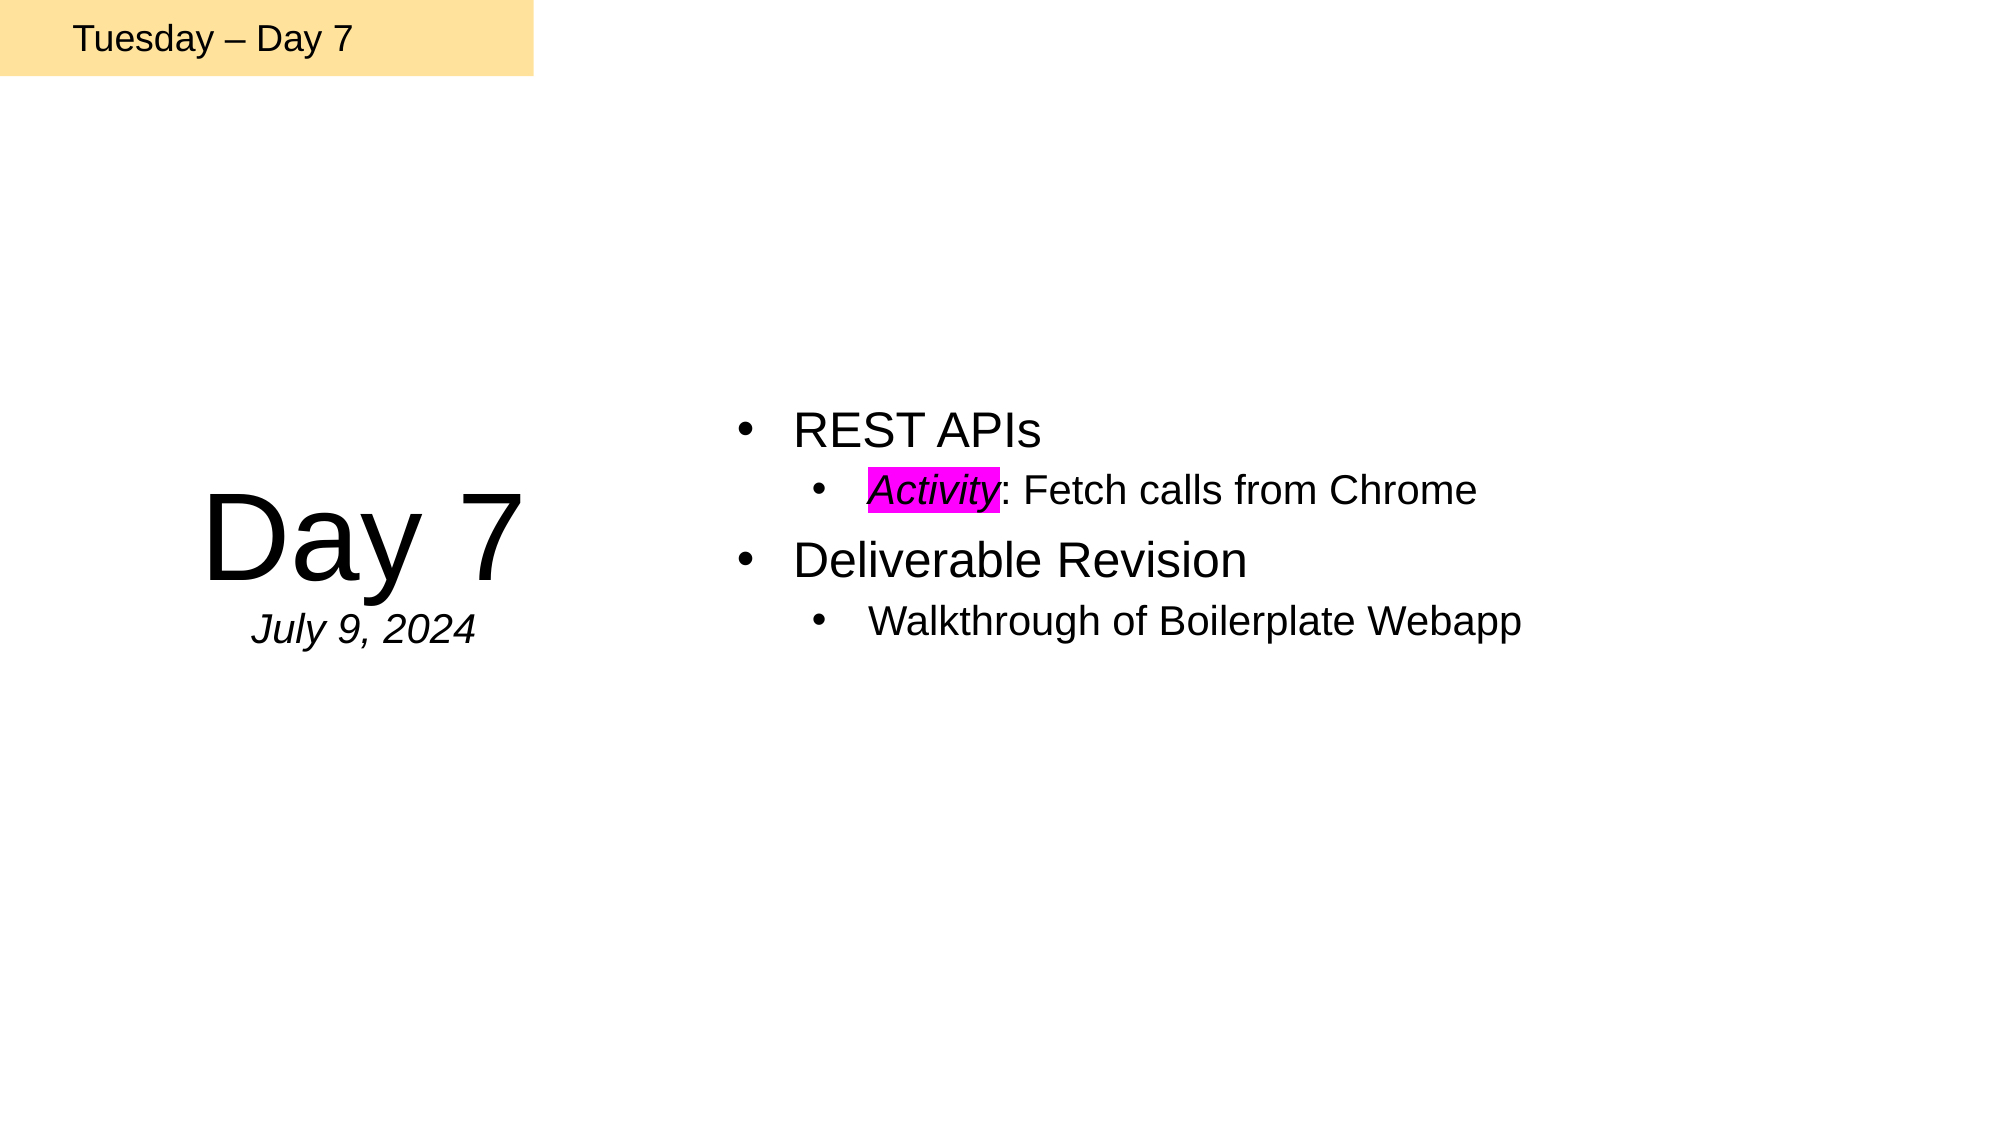

Tuesday – Day 7
REST APIs
Activity: Fetch calls from Chrome
Deliverable Revision
Walkthrough of Boilerplate Webapp
# Day 7 July 9, 2024